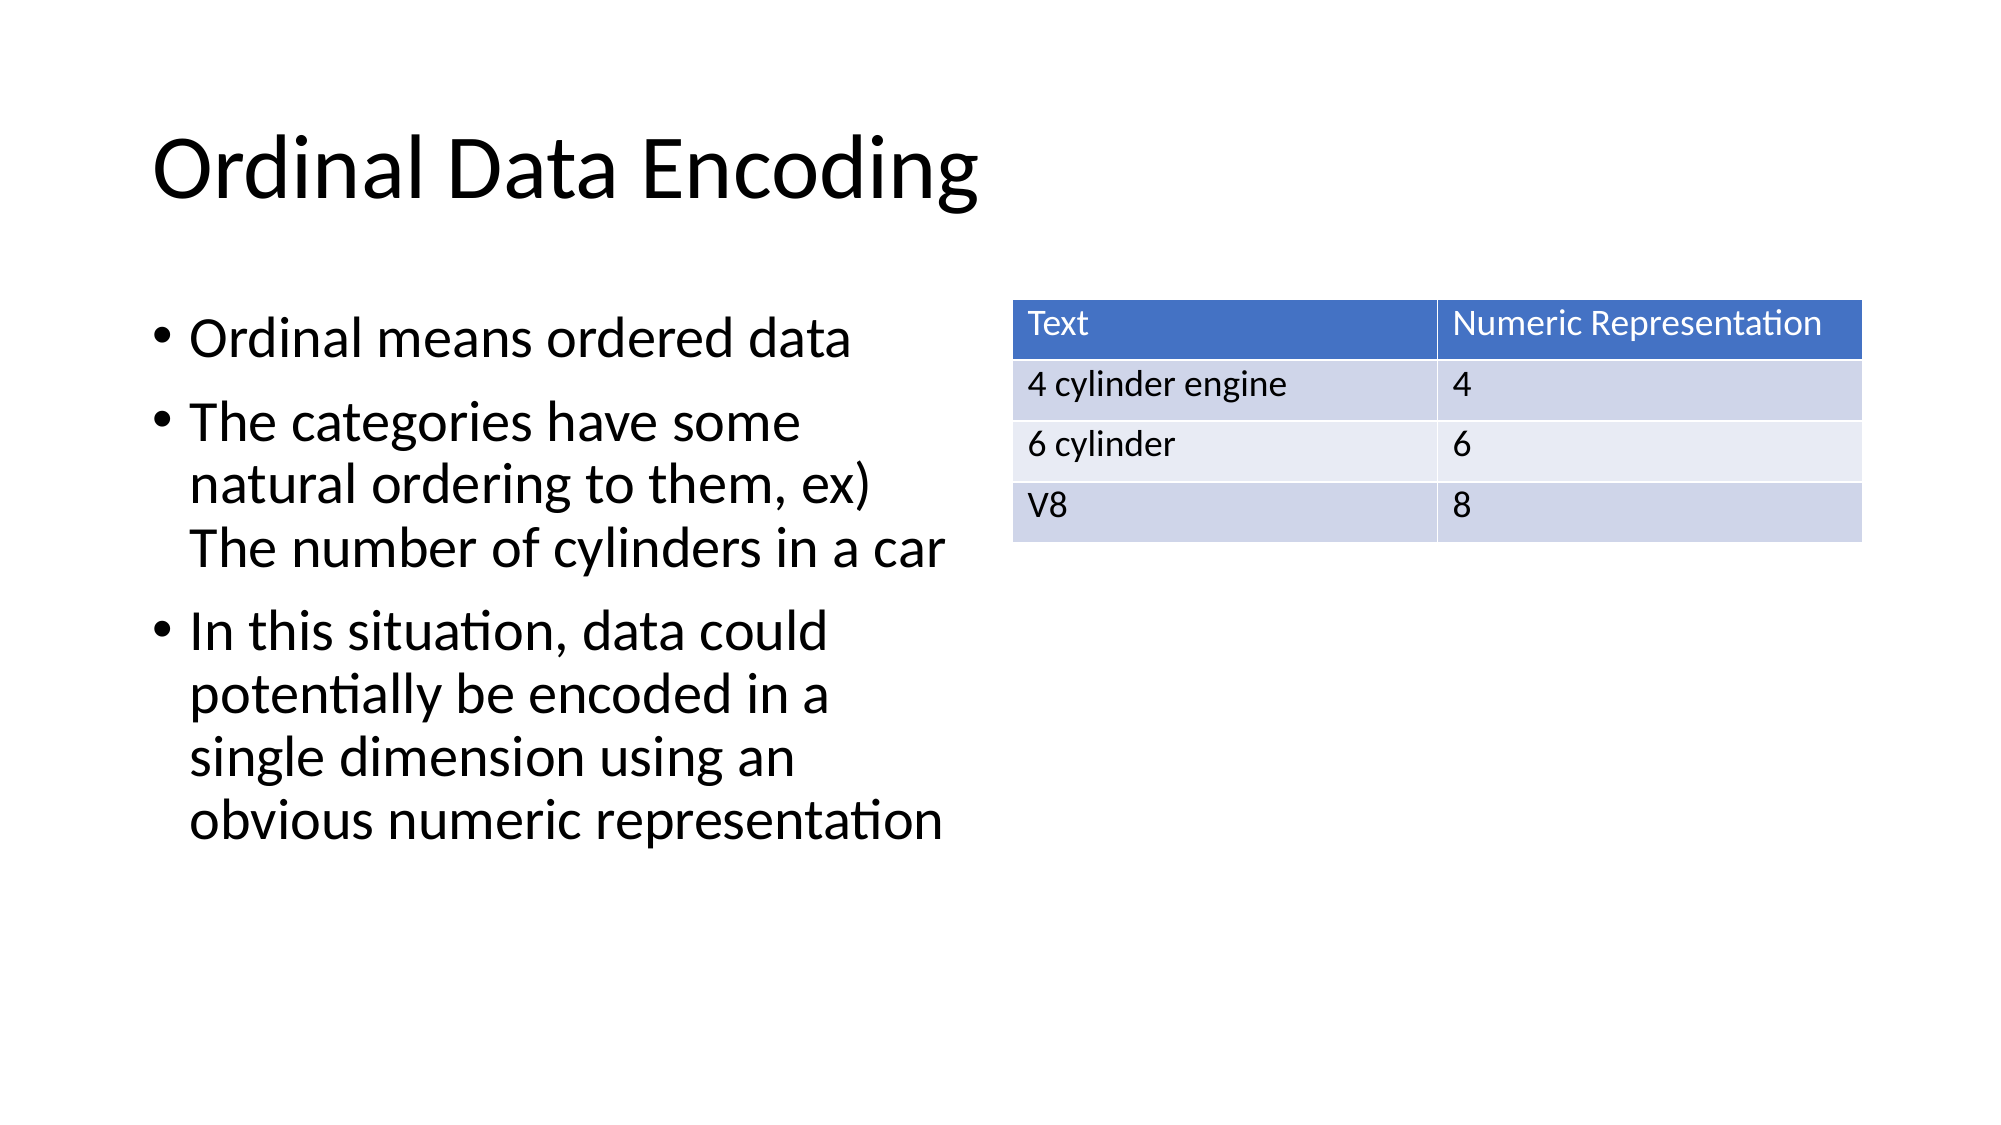

# Ordinal Data Encoding
Ordinal means ordered data
The categories have some natural ordering to them, ex) The number of cylinders in a car
In this situation, data could potentially be encoded in a single dimension using an obvious numeric representation
| Text | Numeric Representation |
| --- | --- |
| 4 cylinder engine | 4 |
| 6 cylinder | 6 |
| V8 | 8 |